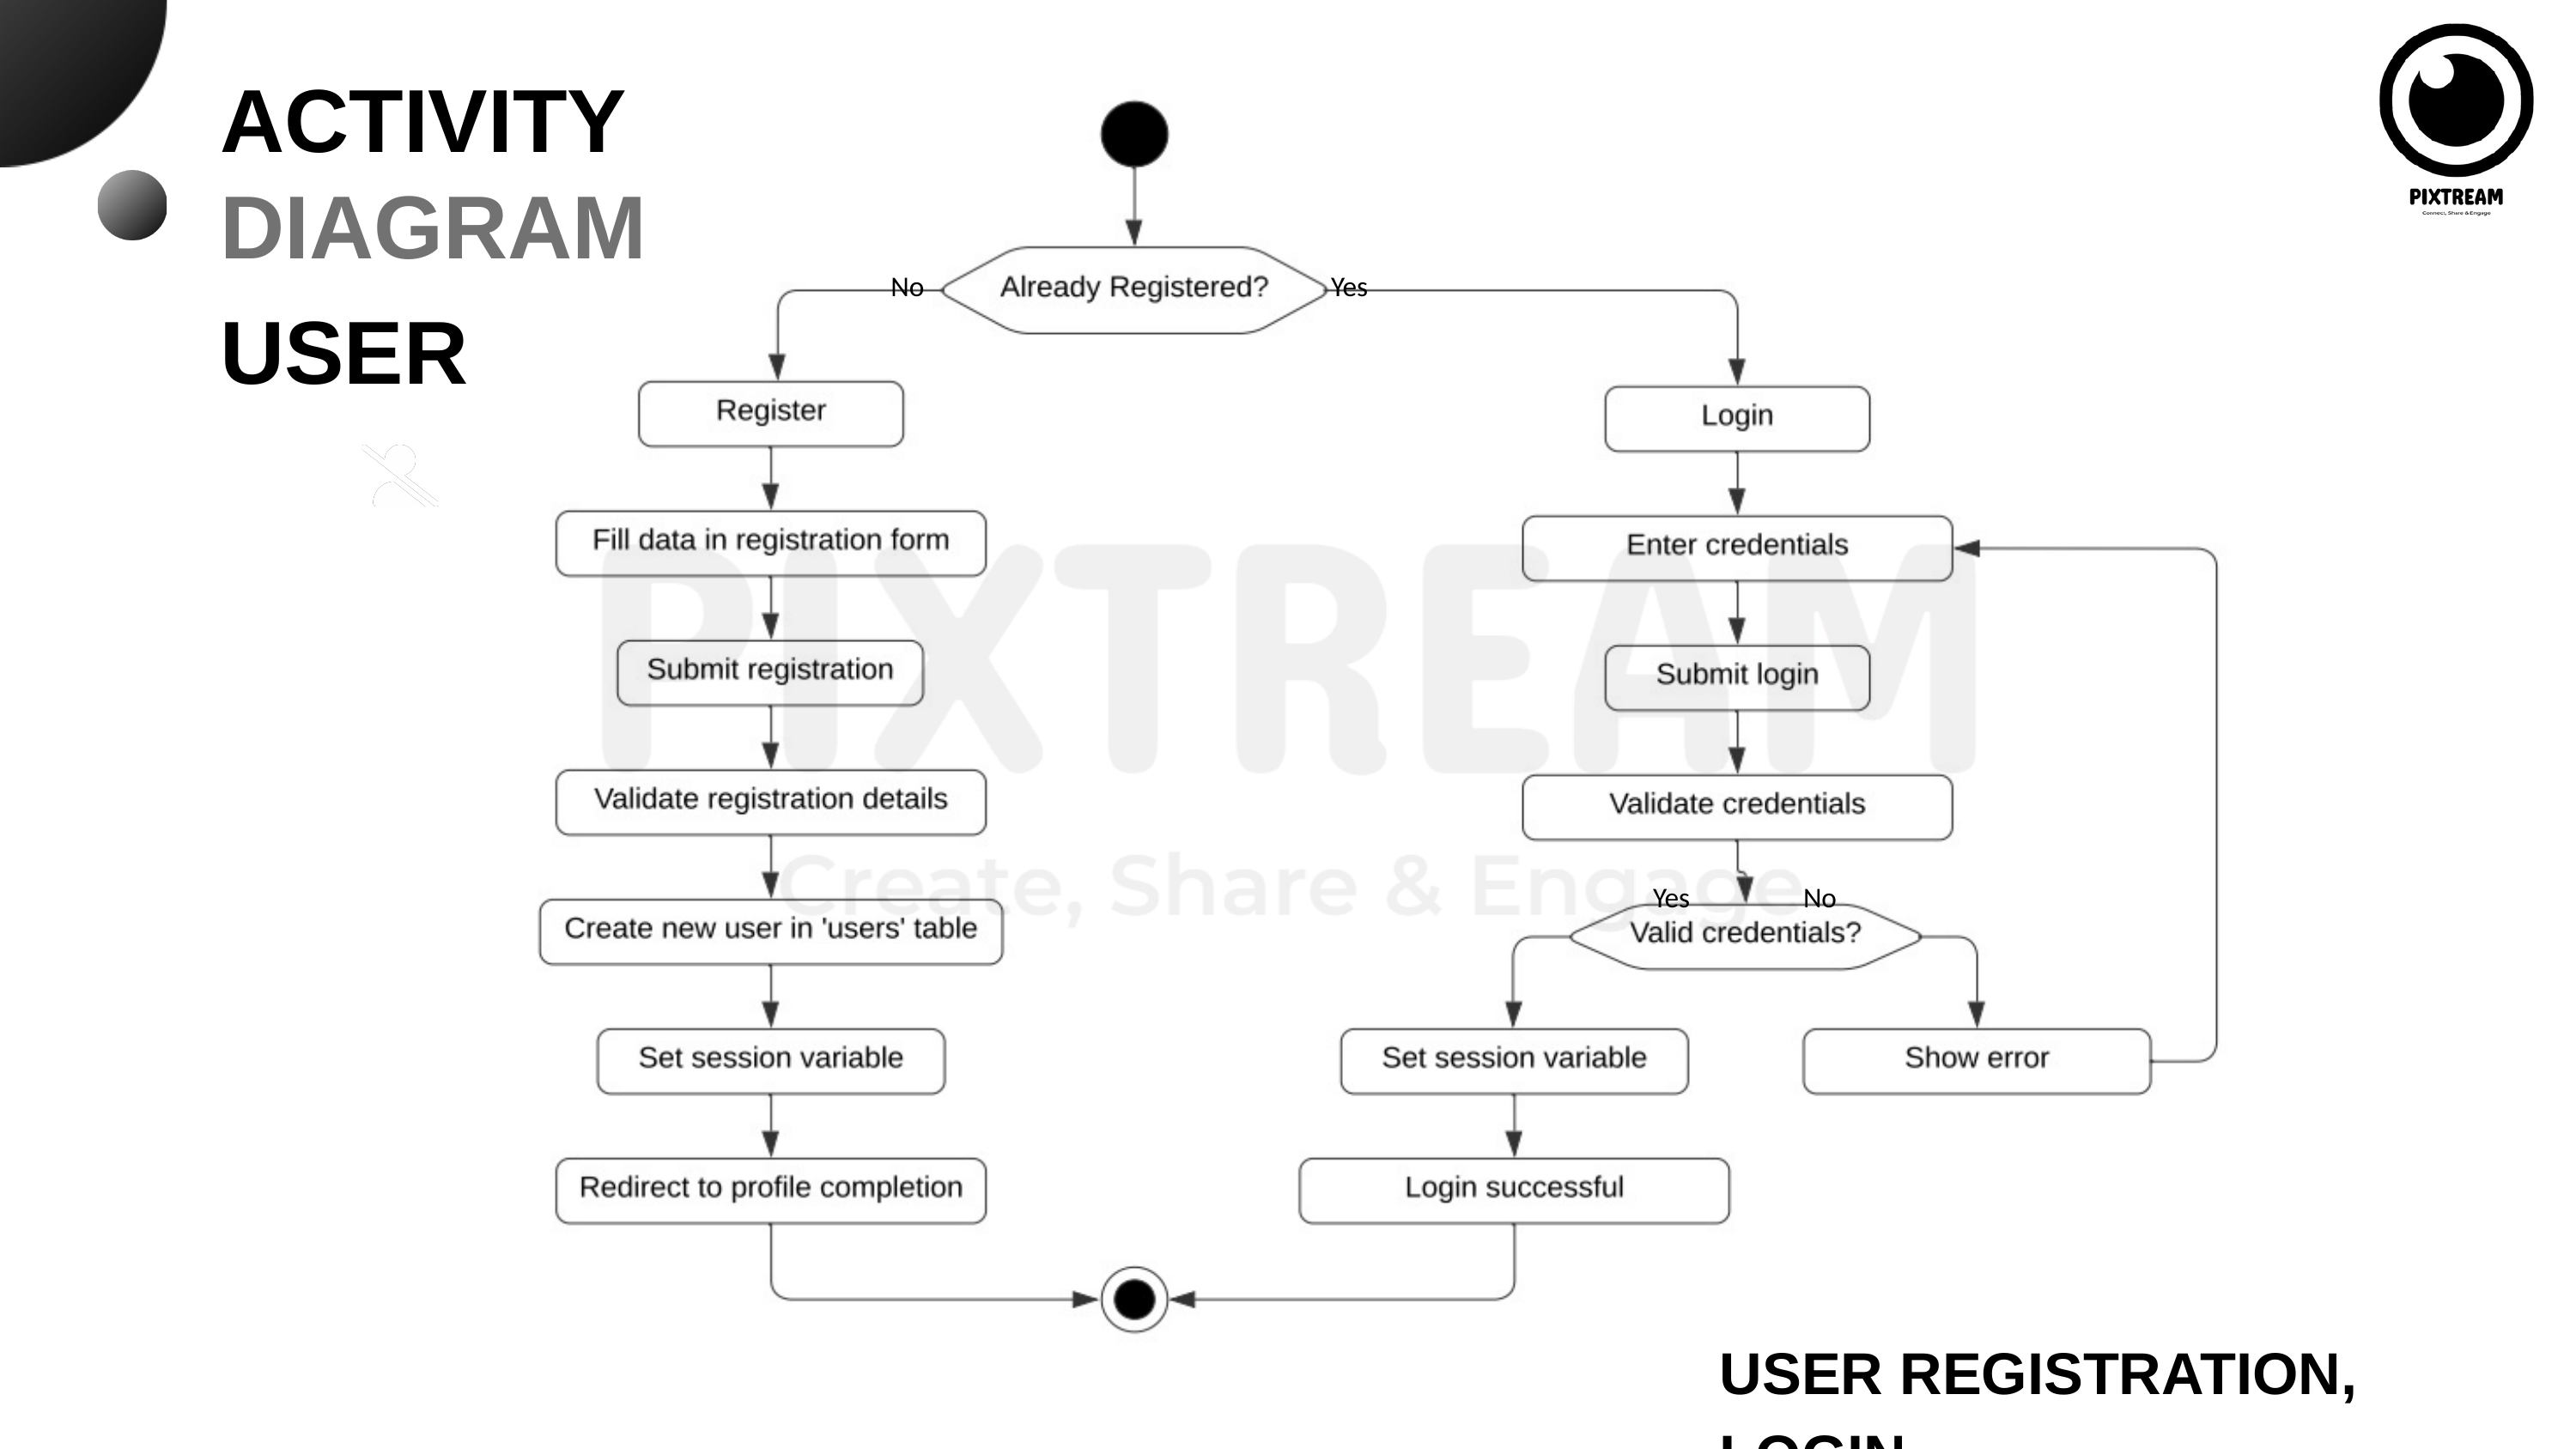

ACTIVITY
DIAGRAM
USER

No
Yes

Yes
No
USER REGISTRATION, LOGIN